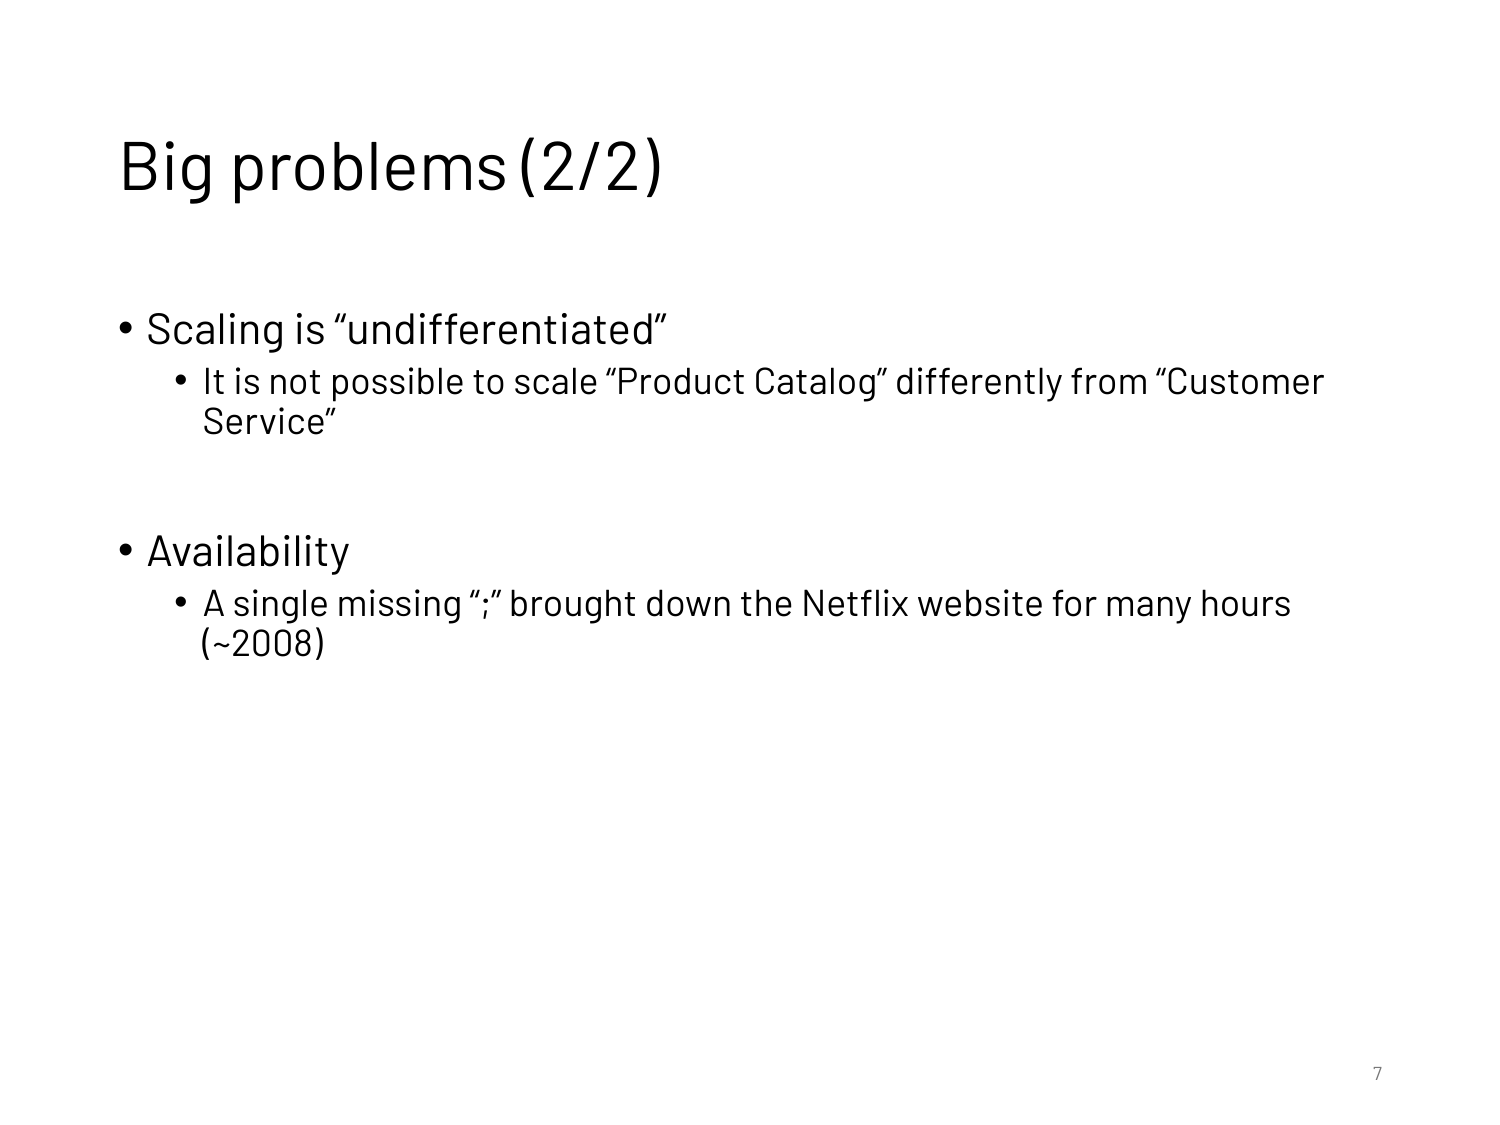

# Big problems (2/2)
Scaling is “undifferentiated”
It is not possible to scale “Product Catalog” differently from “Customer Service”

Availability
A single missing “;” brought down the Netflix website for many hours (~2008)

7